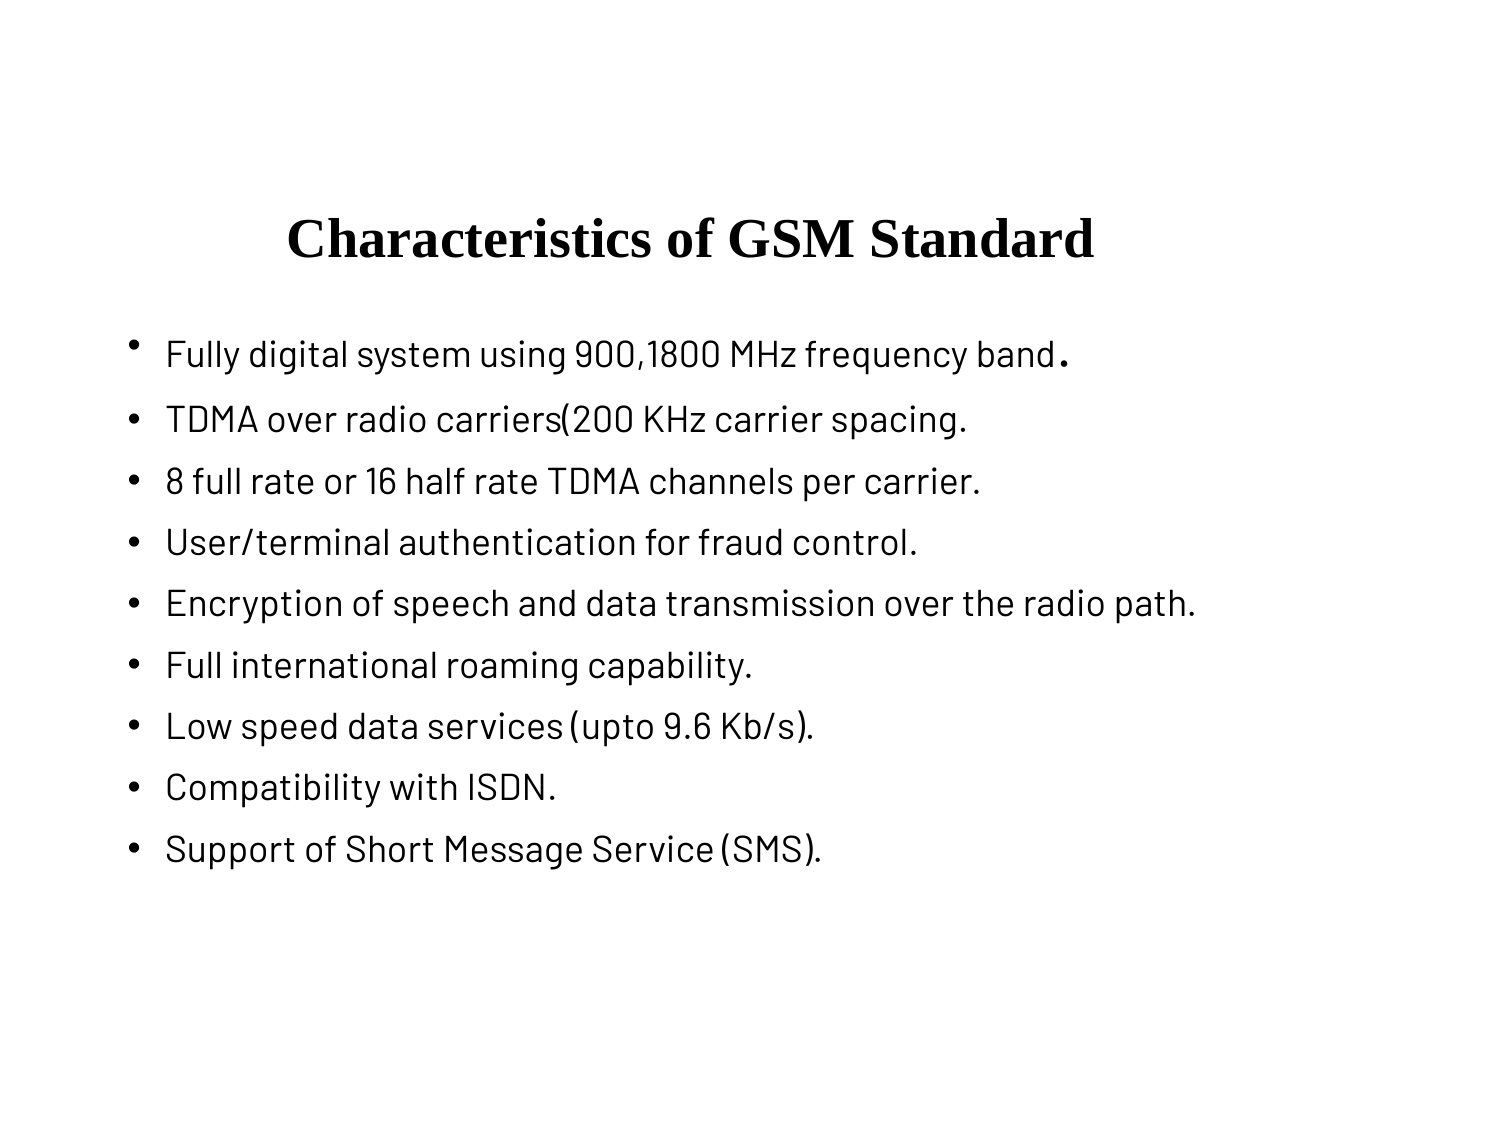

# Characteristics of GSM Standard
Fully digital system using 900,1800 MHz frequency band.
TDMA over radio carriers(200 KHz carrier spacing.
8 full rate or 16 half rate TDMA channels per carrier.
User/terminal authentication for fraud control.
Encryption of speech and data transmission over the radio path.
Full international roaming capability.
Low speed data services (upto 9.6 Kb/s).
Compatibility with ISDN.
Support of Short Message Service (SMS).